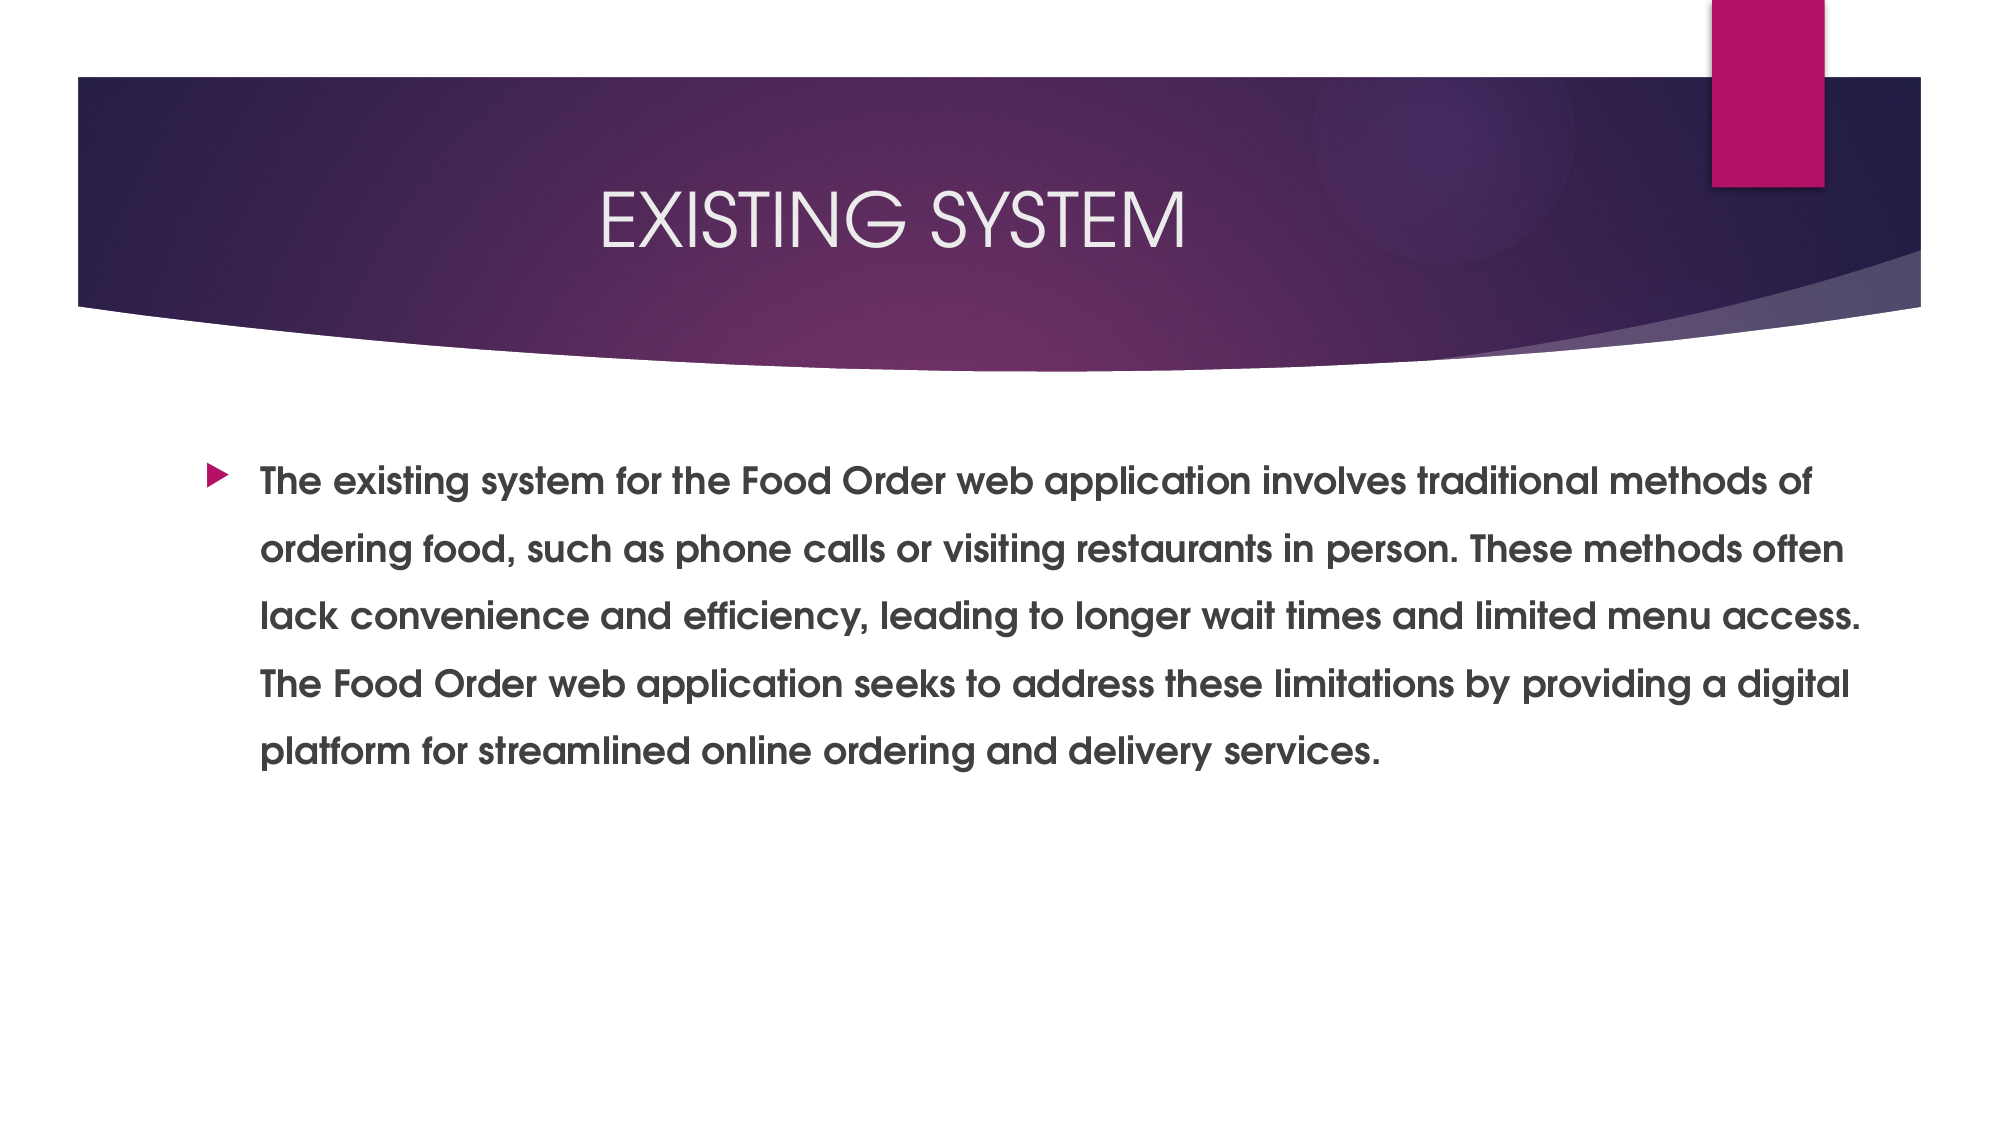

# EXISTING SYSTEM
The existing system for the Food Order web application involves traditional methods of ordering food, such as phone calls or visiting restaurants in person. These methods often lack convenience and efficiency, leading to longer wait times and limited menu access. The Food Order web application seeks to address these limitations by providing a digital platform for streamlined online ordering and delivery services.